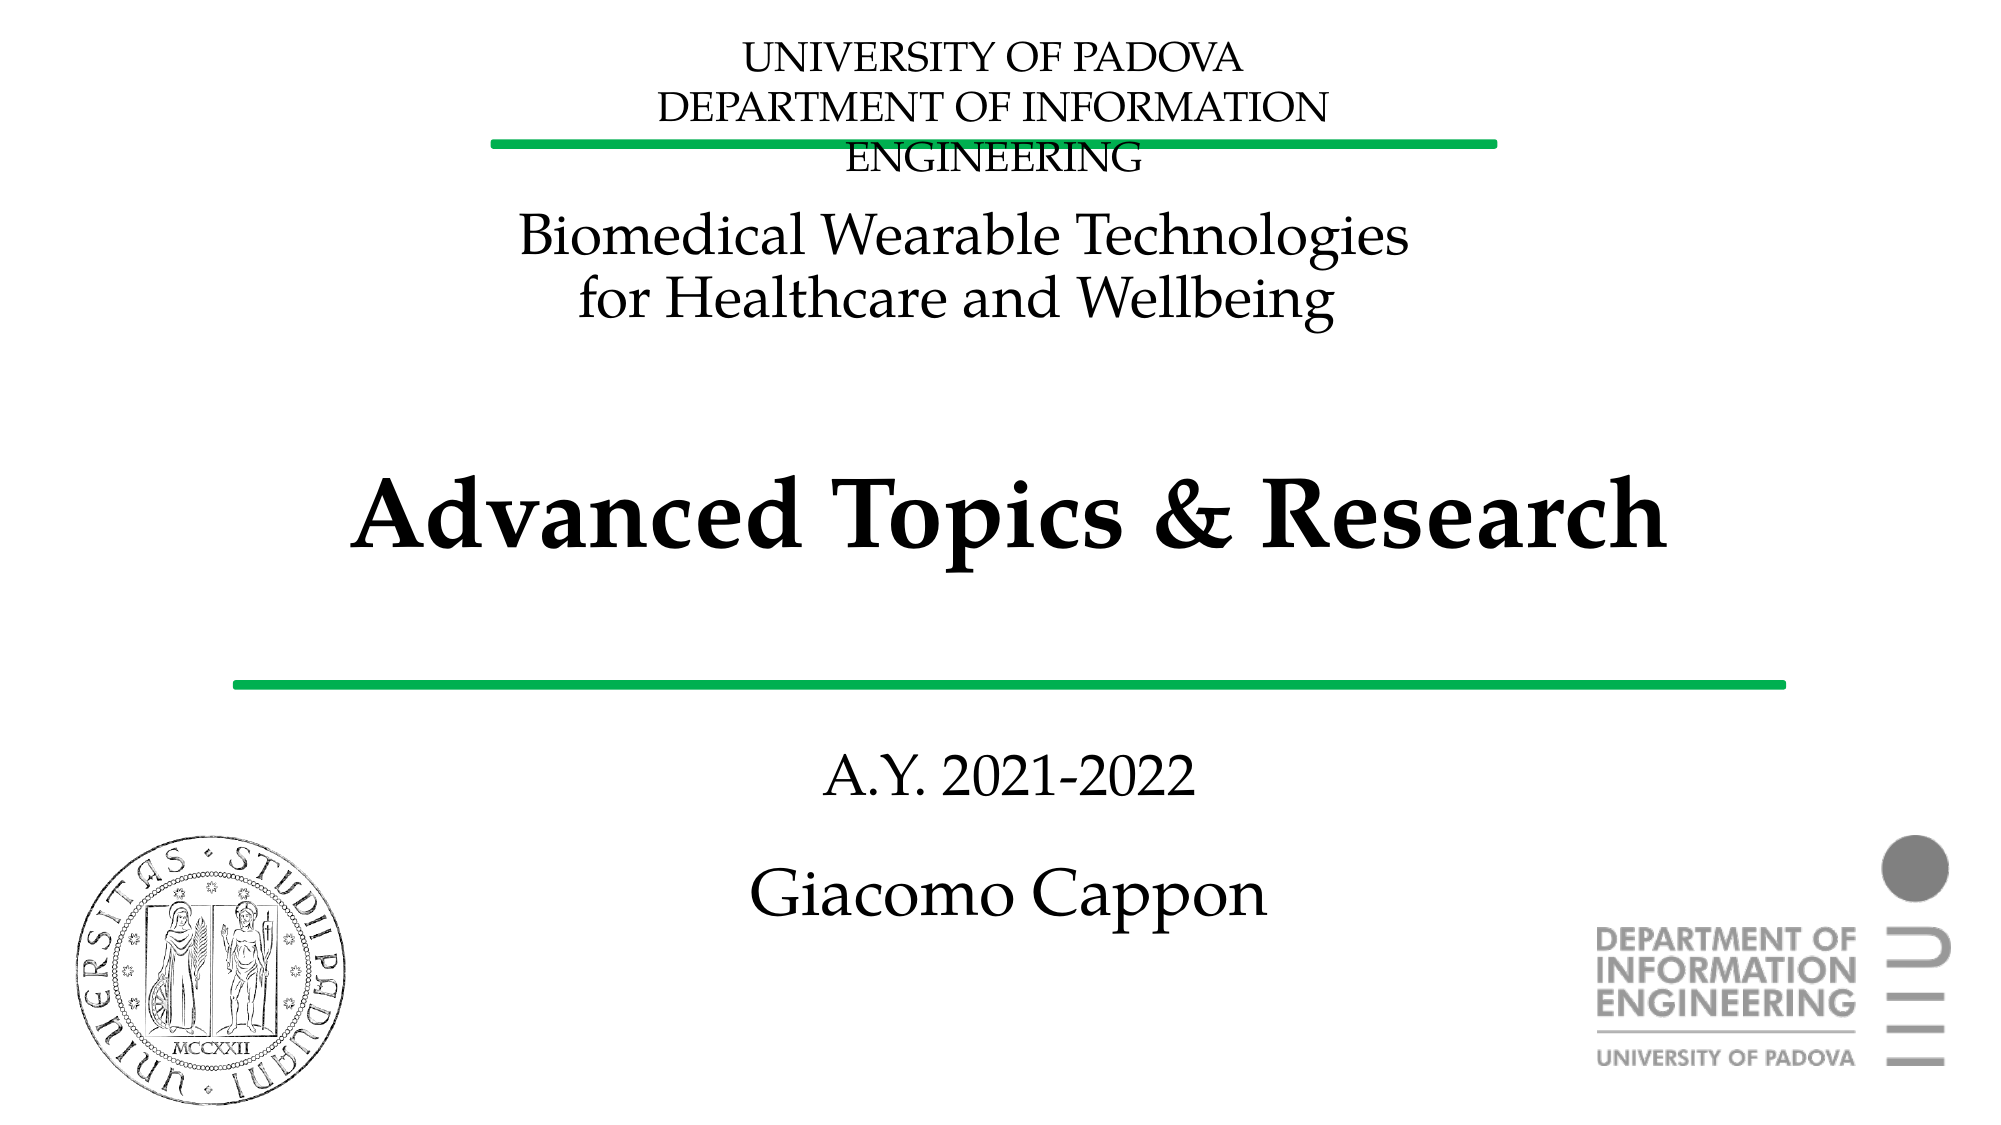

Advanced Topics & Research
# Giacomo Cappon